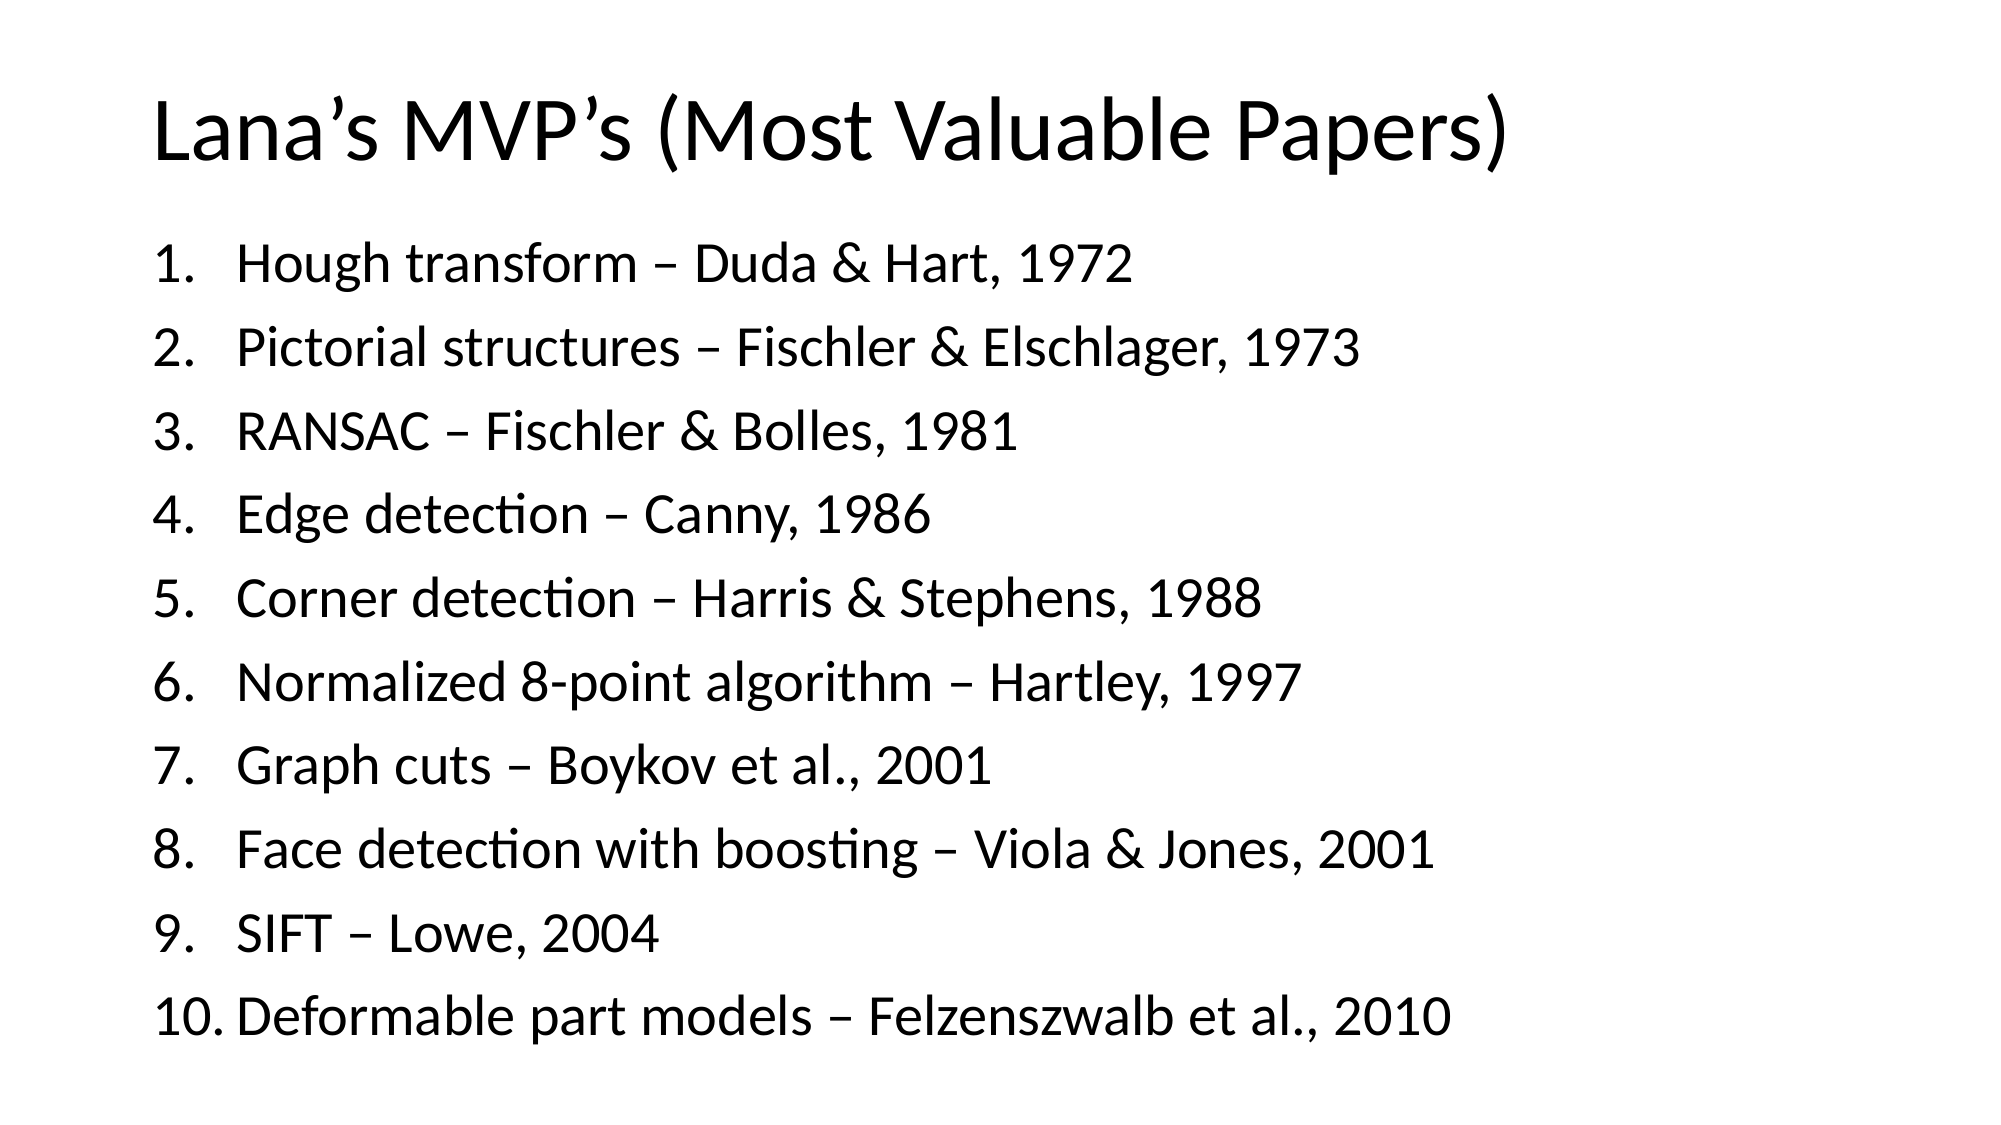

# Lana’s MVP’s (Most Valuable Papers)
Hough transform – Duda & Hart, 1972
Pictorial structures – Fischler & Elschlager, 1973
RANSAC – Fischler & Bolles, 1981
Edge detection – Canny, 1986
Corner detection – Harris & Stephens, 1988
Normalized 8-point algorithm – Hartley, 1997
Graph cuts – Boykov et al., 2001
Face detection with boosting – Viola & Jones, 2001
SIFT – Lowe, 2004
Deformable part models – Felzenszwalb et al., 2010